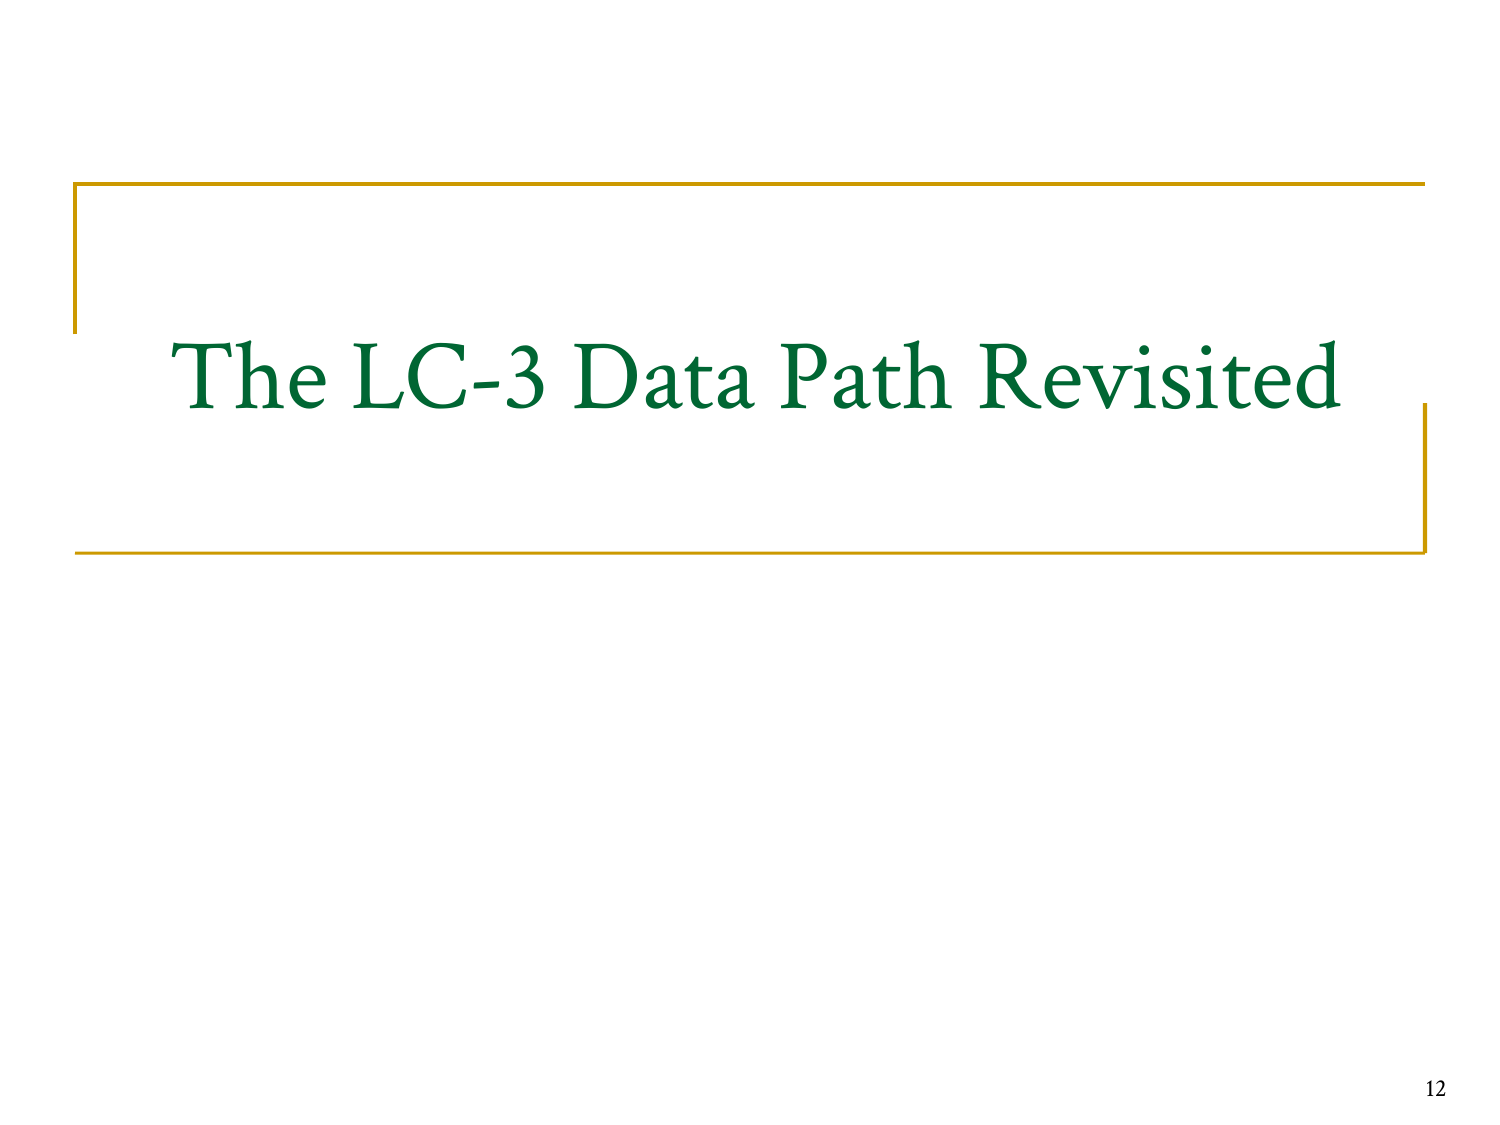

# The LC-3 Data Path Revisited

12